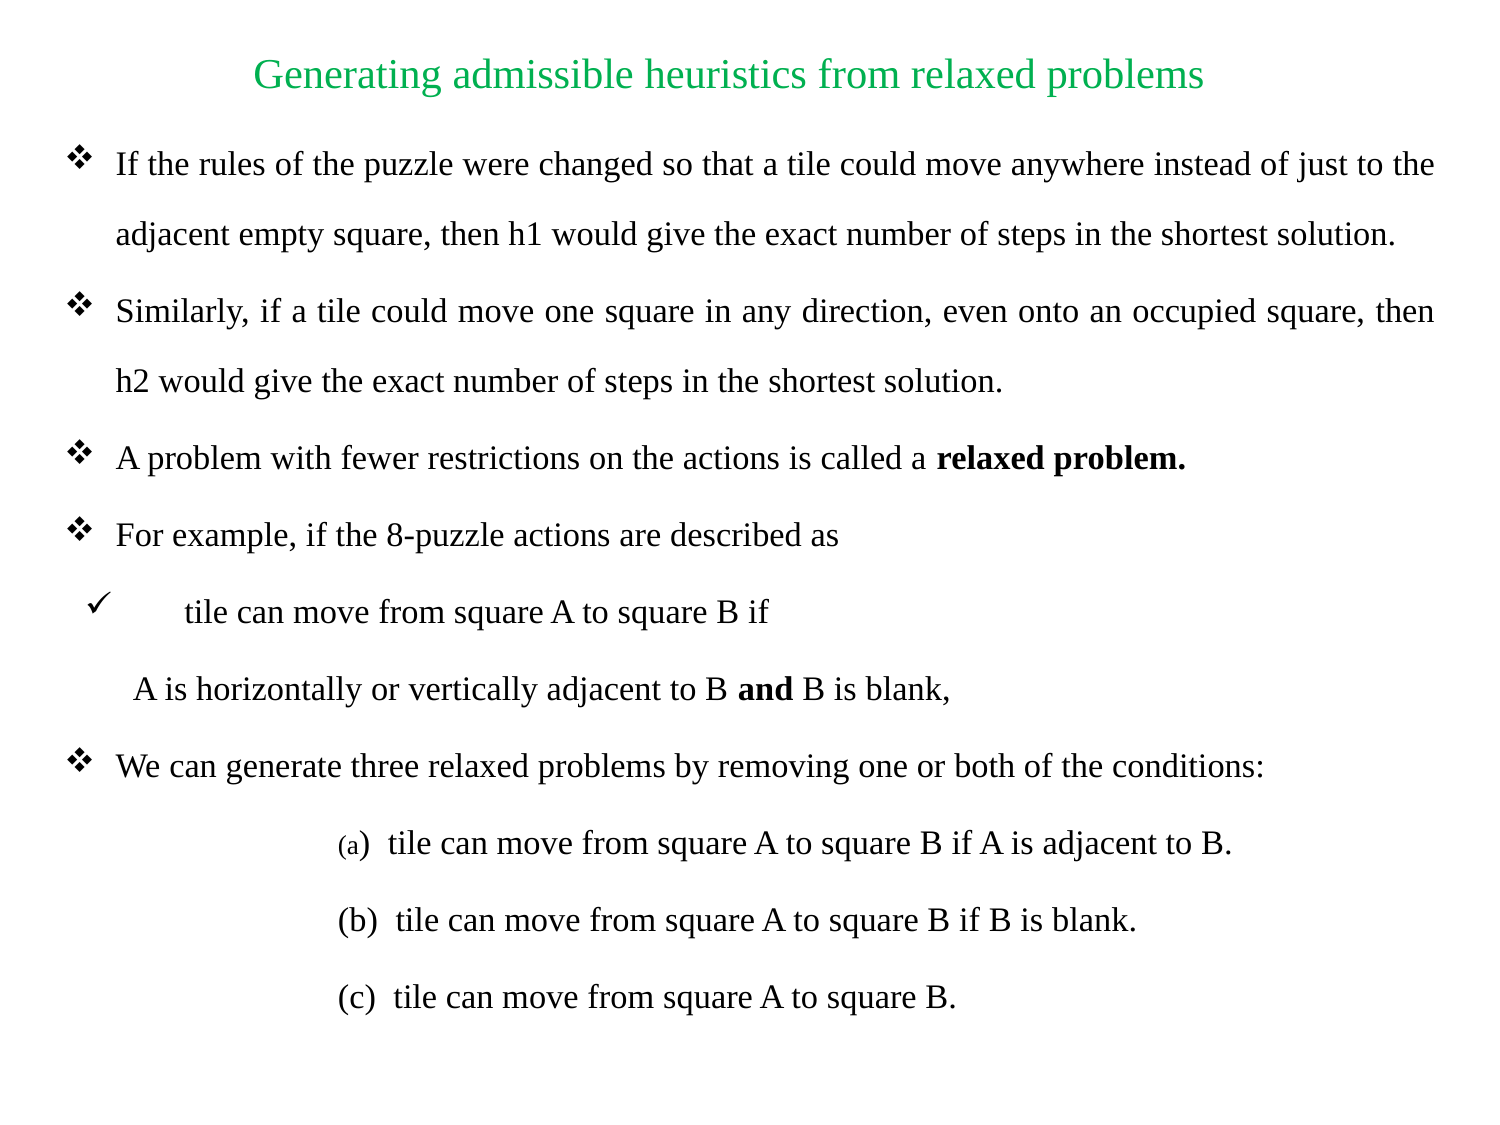

# Generating admissible heuristics from relaxed problems
If the rules of the puzzle were changed so that a tile could move anywhere instead of just to the adjacent empty square, then h1 would give the exact number of steps in the shortest solution.
Similarly, if a tile could move one square in any direction, even onto an occupied square, then h2 would give the exact number of steps in the shortest solution.
A problem with fewer restrictions on the actions is called a relaxed problem.
For example, if the 8-puzzle actions are described as
 tile can move from square A to square B if
		A is horizontally or vertically adjacent to B and B is blank,
We can generate three relaxed problems by removing one or both of the conditions:
(a)  tile can move from square A to square B if A is adjacent to B.
(b)  tile can move from square A to square B if B is blank.
(c)  tile can move from square A to square B.